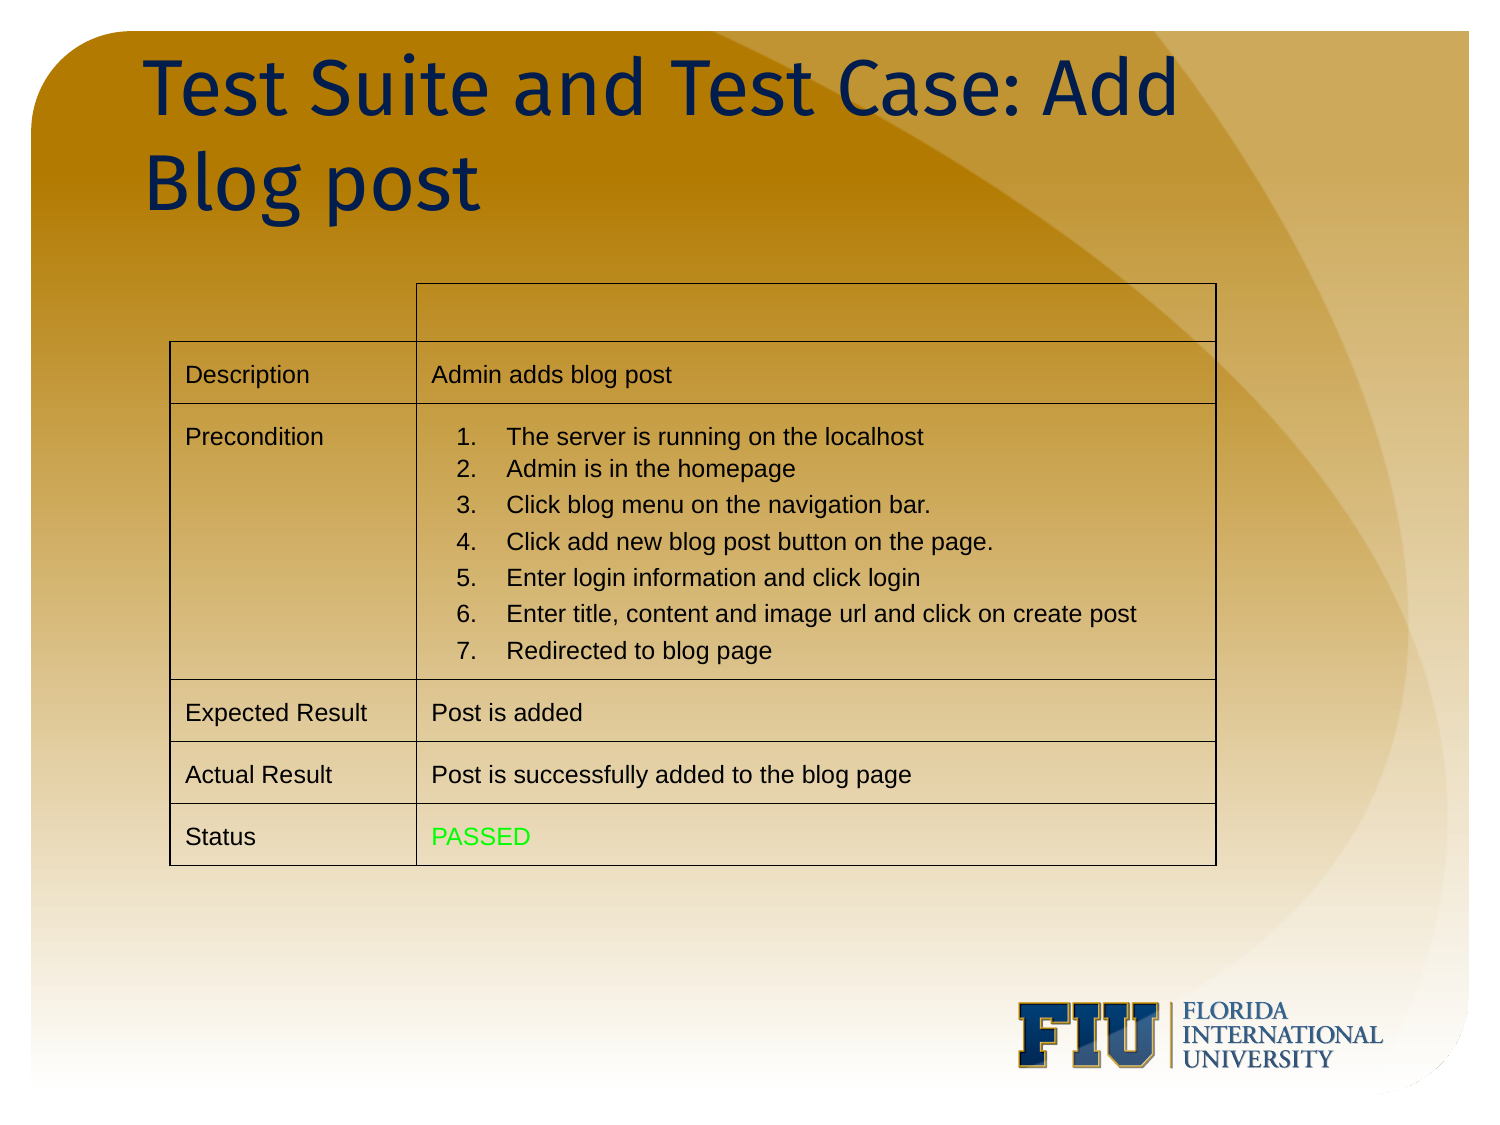

# Test Suite and Test Case: Add Blog post
|  |  |
| --- | --- |
| Description | Admin adds blog post |
| Precondition | The server is running on the localhost Admin is in the homepage Click blog menu on the navigation bar. Click add new blog post button on the page. Enter login information and click login Enter title, content and image url and click on create post Redirected to blog page |
| Expected Result | Post is added |
| Actual Result | Post is successfully added to the blog page |
| Status | PASSED |